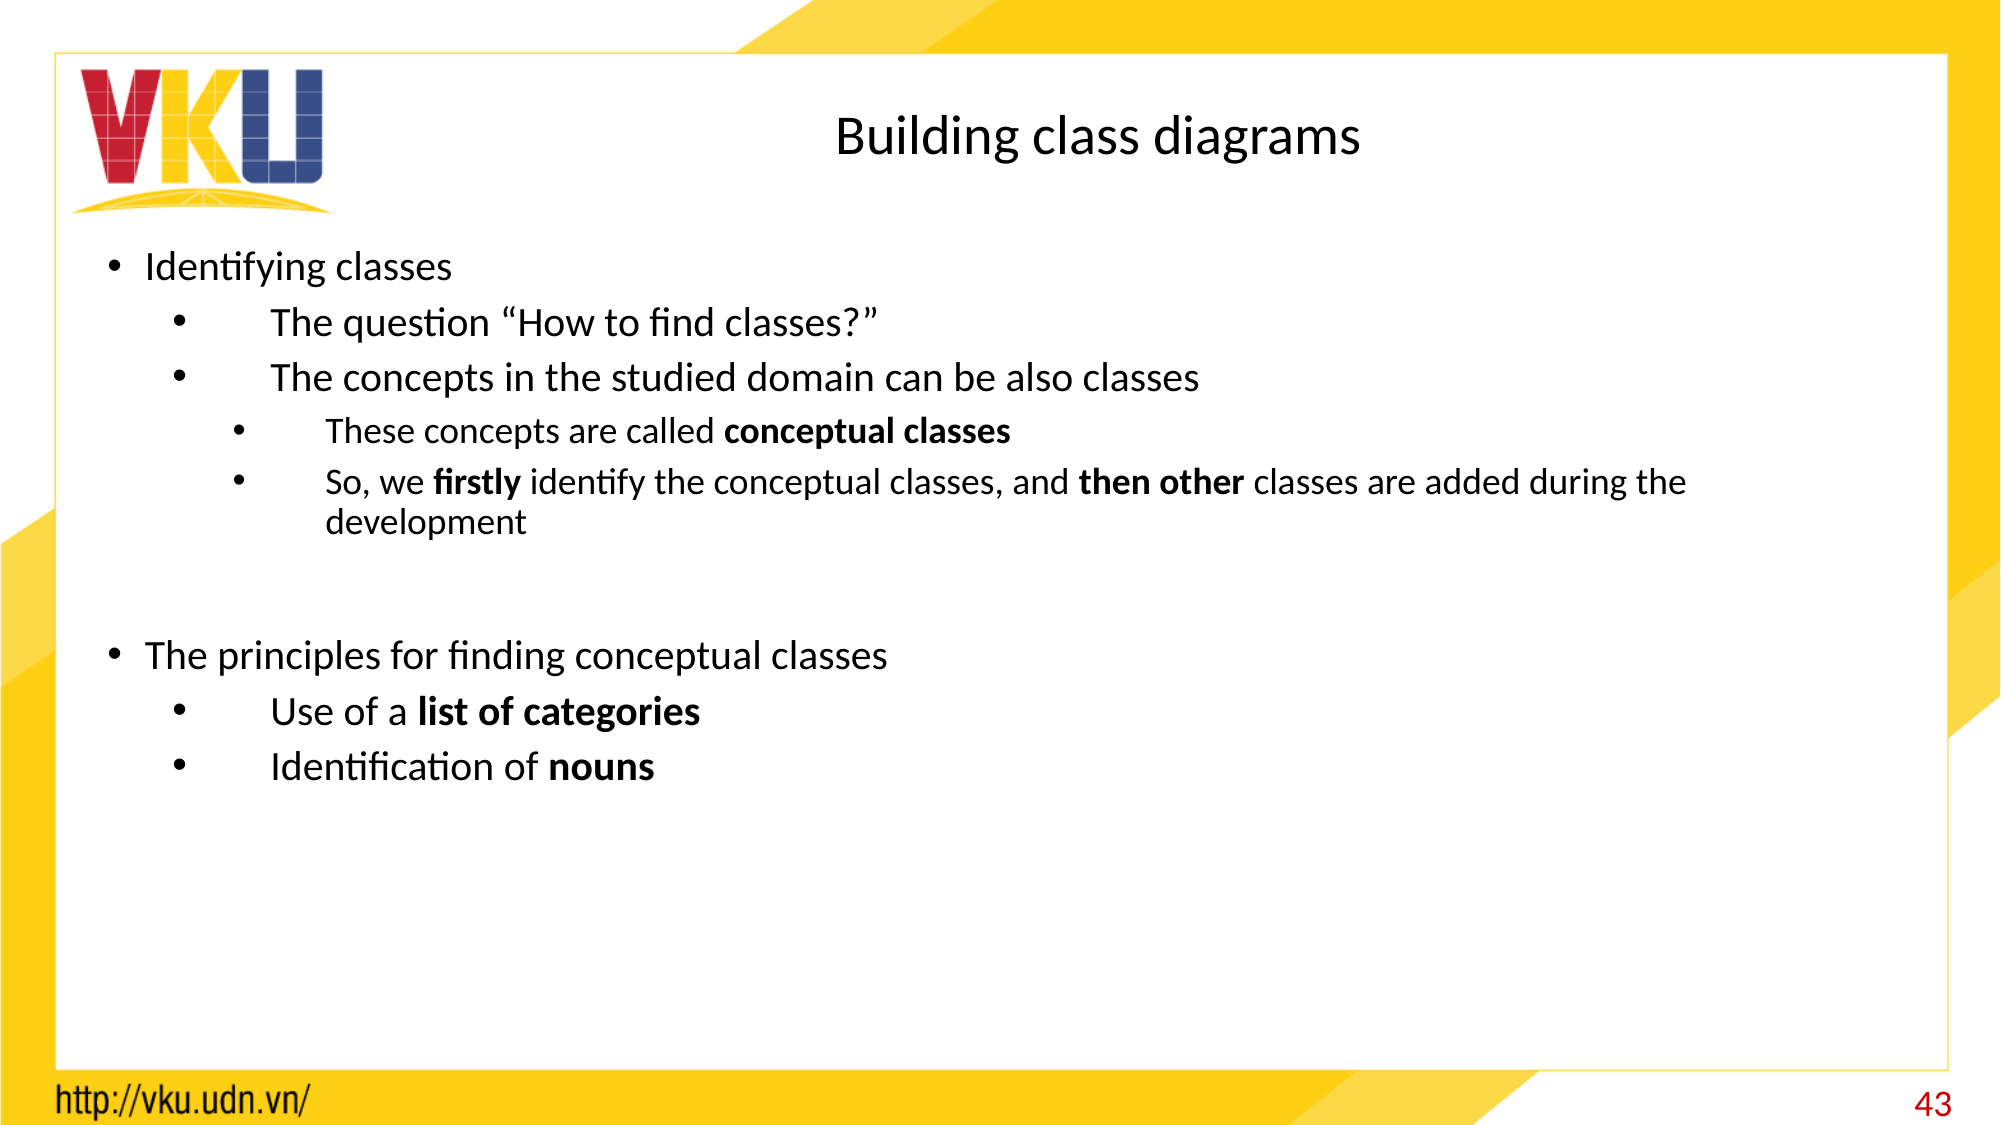

# Building class diagrams
Identifying classes
The question “How to find classes?”
The concepts in the studied domain can be also classes
These concepts are called conceptual classes
So, we firstly identify the conceptual classes, and then other classes are added during the development

The principles for finding conceptual classes
Use of a list of categories
Identification of nouns
43